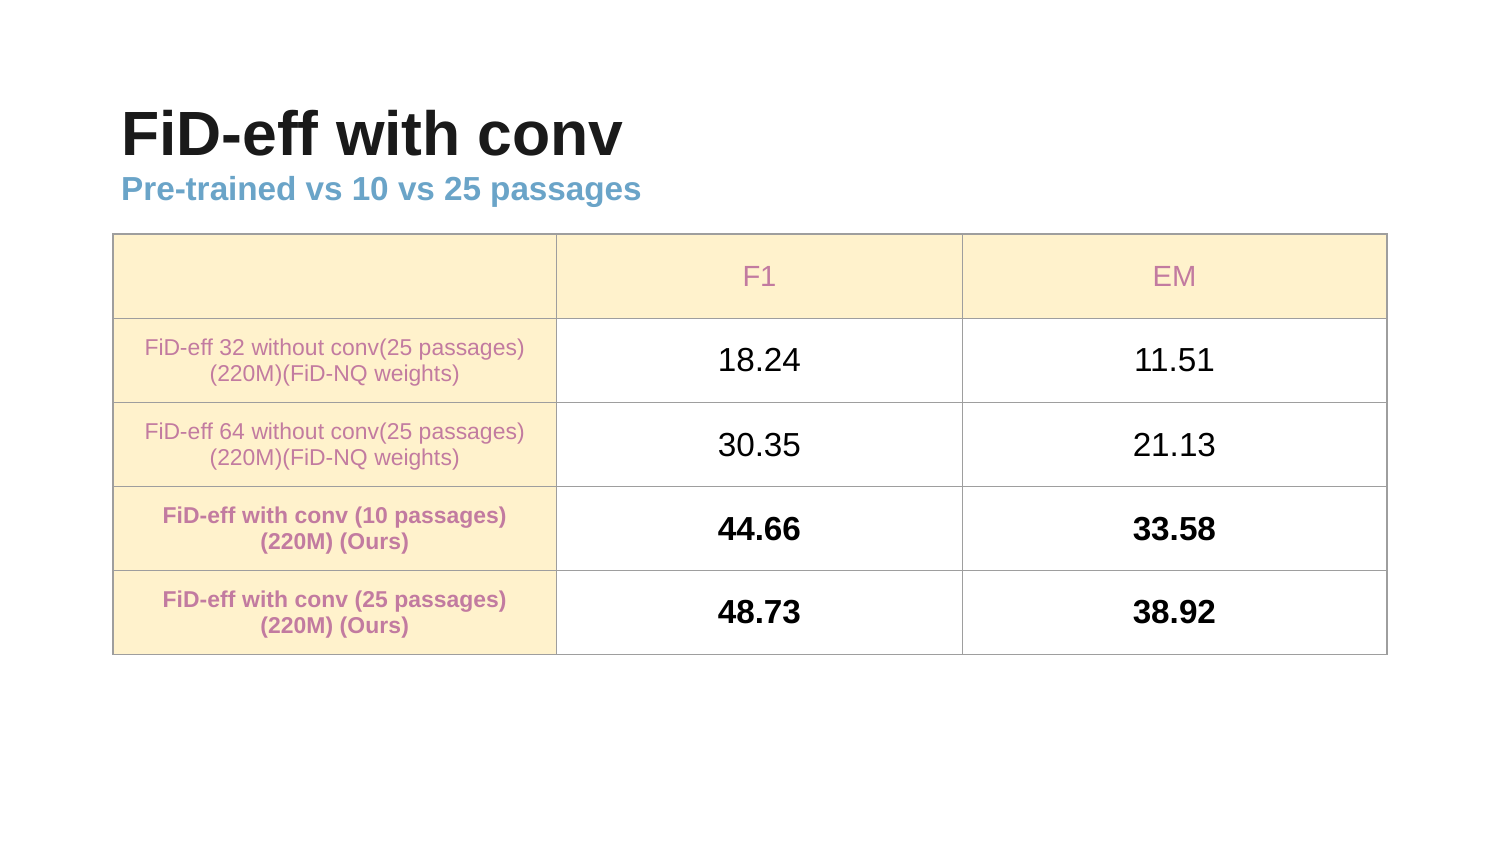

# FiD-eff with conv
Pre-trained vs 10 vs 25 passages
|  | F1 | EM |
| --- | --- | --- |
| FiD-eff 32 without conv(25 passages) (220M)(FiD-NQ weights) | 18.24 | 11.51 |
| FiD-eff 64 without conv(25 passages) (220M)(FiD-NQ weights) | 30.35 | 21.13 |
| FiD-eff with conv (10 passages) (220M) (Ours) | 44.66 | 33.58 |
| FiD-eff with conv (25 passages) (220M) (Ours) | 48.73 | 38.92 |